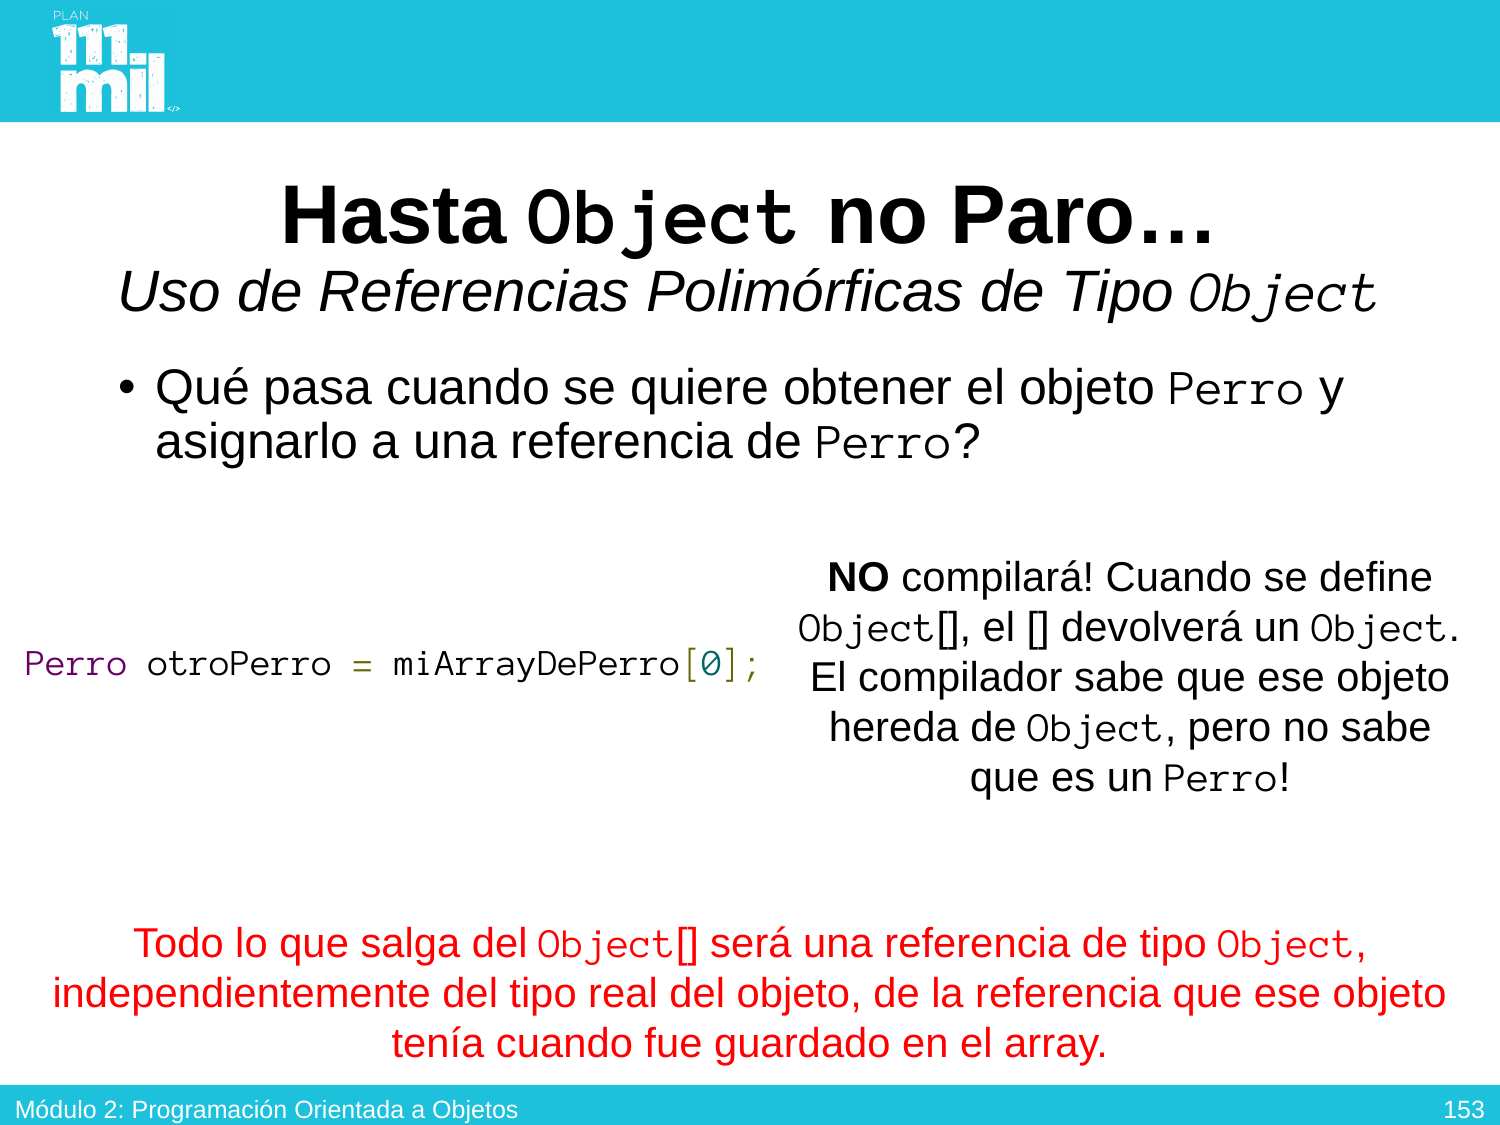

# Hasta Object no Paro… Uso de Referencias Polimórficas de Tipo Object
Qué pasa cuando se quiere obtener el objeto Perro y asignarlo a una referencia de Perro?

NO compilará! Cuando se define Object[], el [] devolverá un Object. El compilador sabe que ese objeto hereda de Object, pero no sabe que es un Perro!
Perro otroPerro = miArrayDePerro[0];
Todo lo que salga del Object[] será una referencia de tipo Object, independientemente del tipo real del objeto, de la referencia que ese objeto tenía cuando fue guardado en el array.
153
Módulo 2: Programación Orientada a Objetos